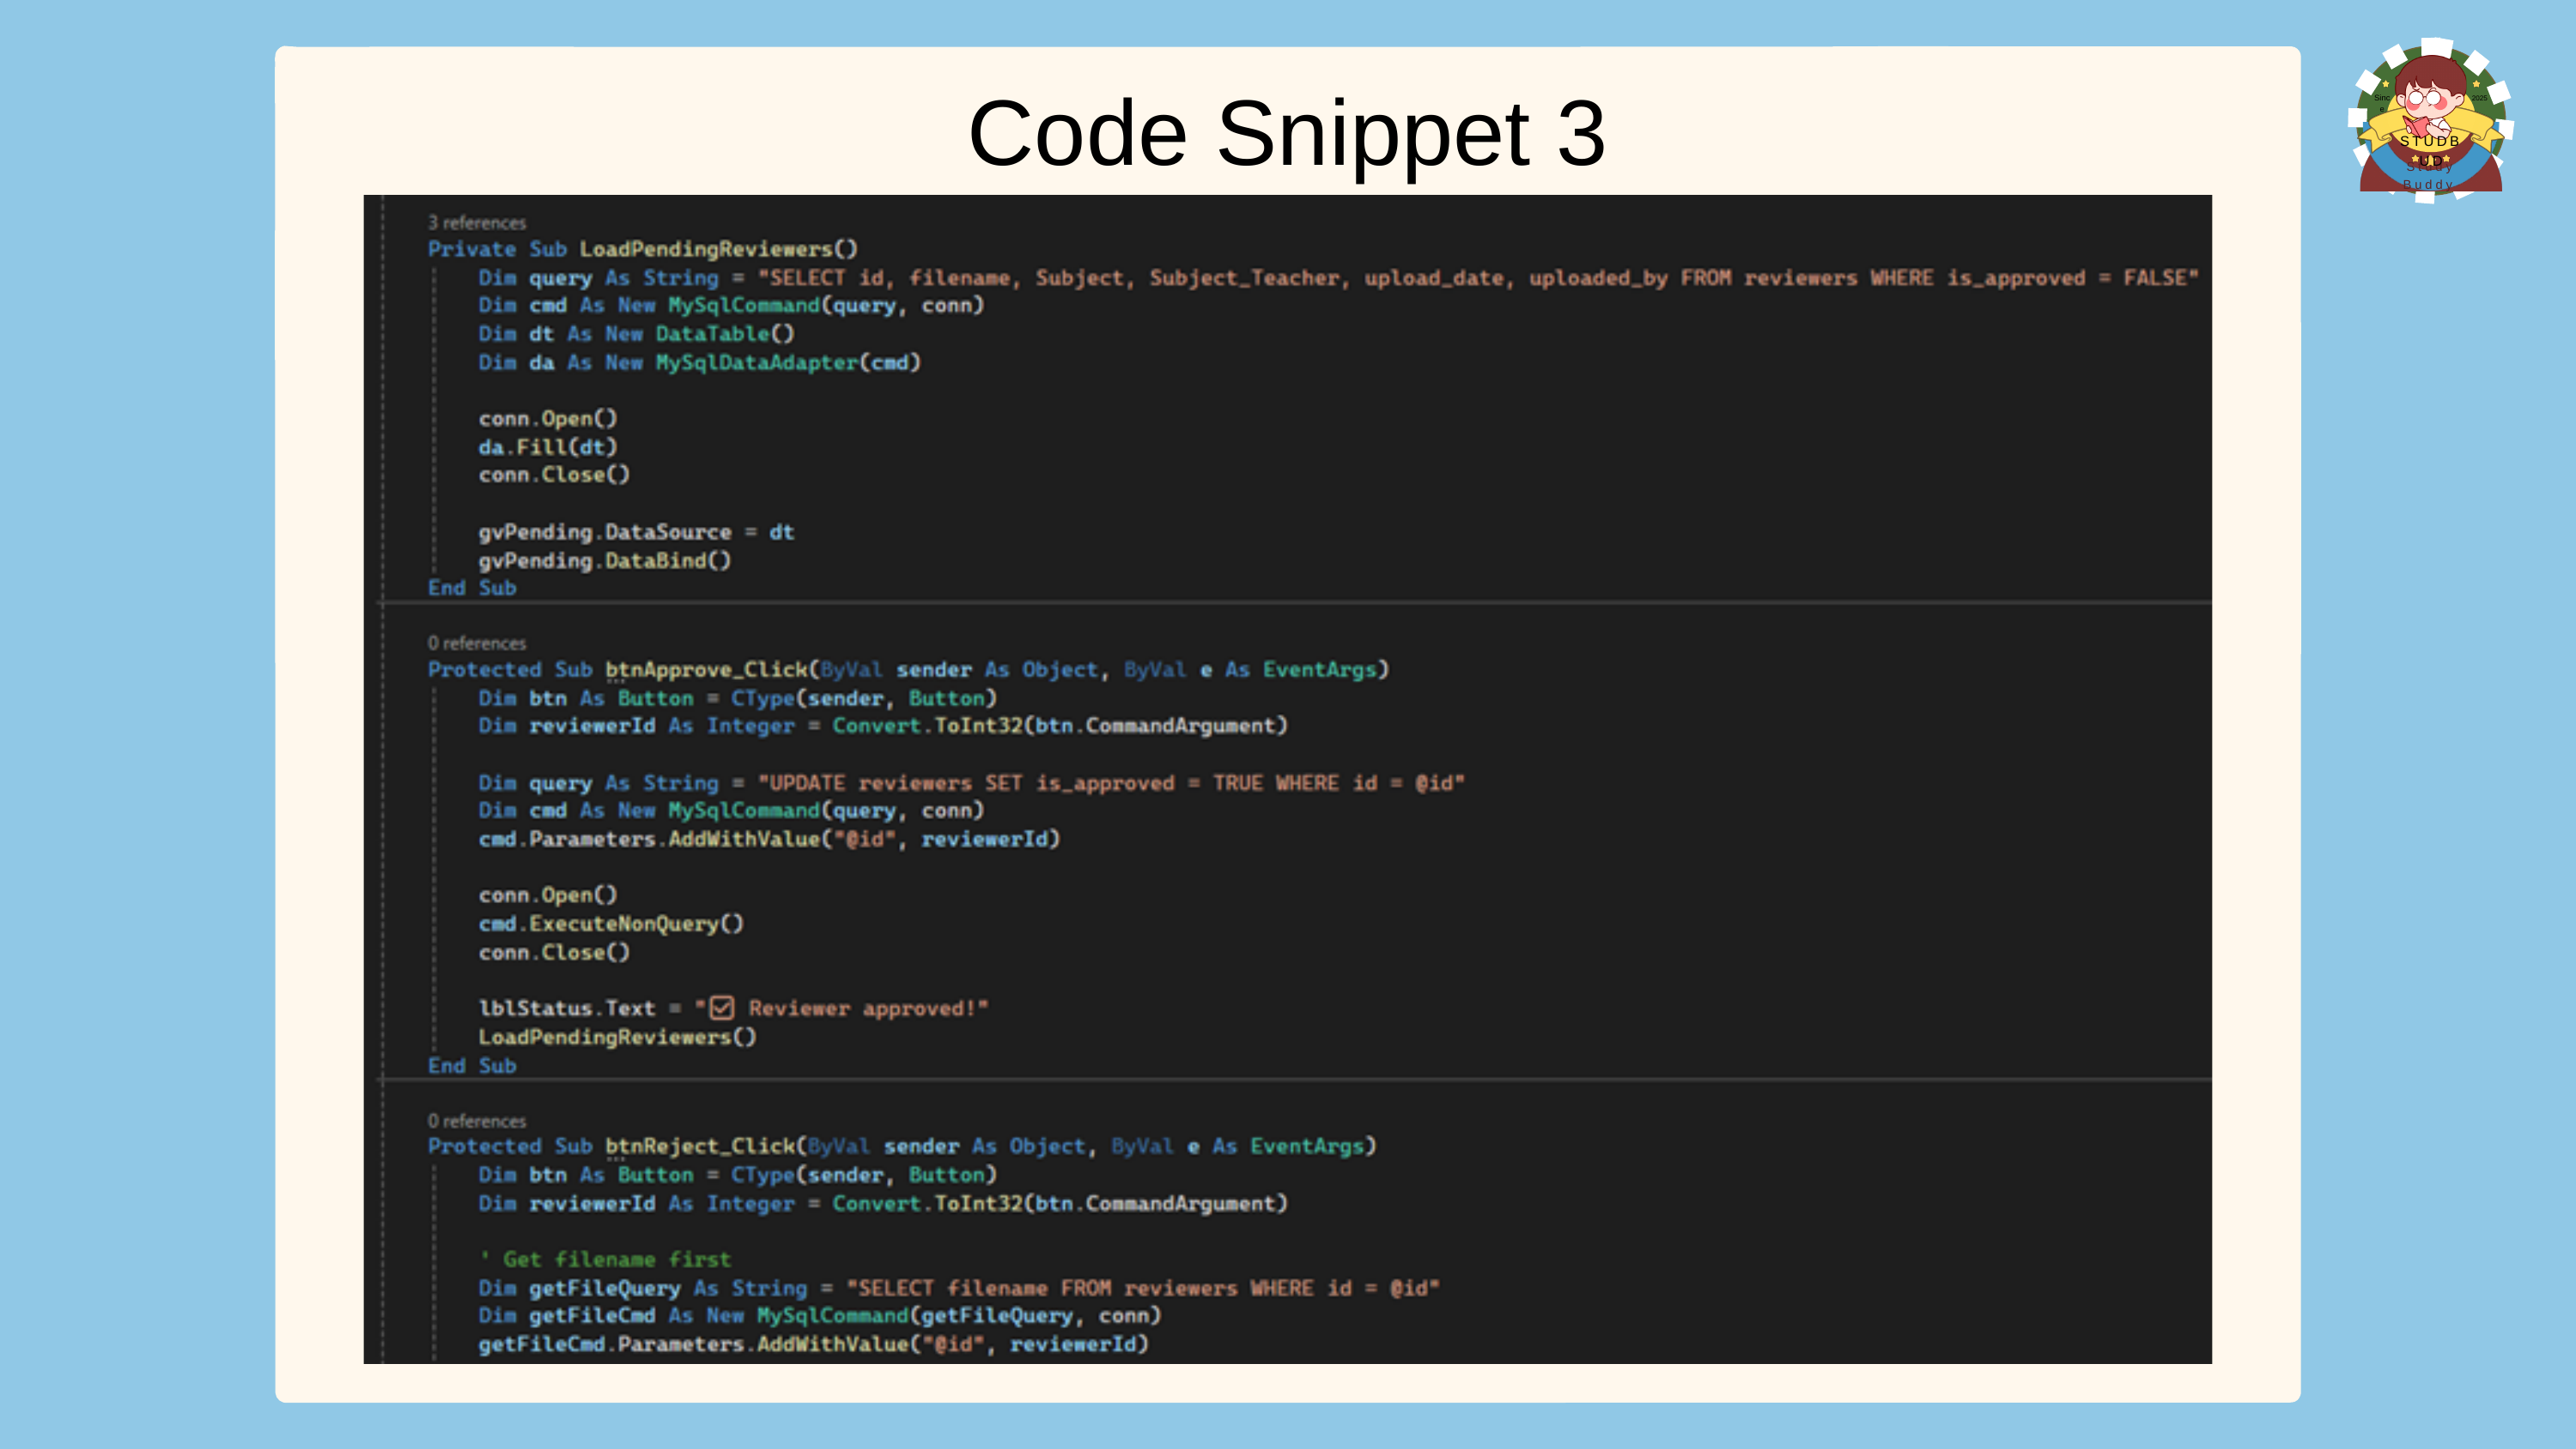

Code Snippet 3

Since
2025

STUDBUD

Study Buddy